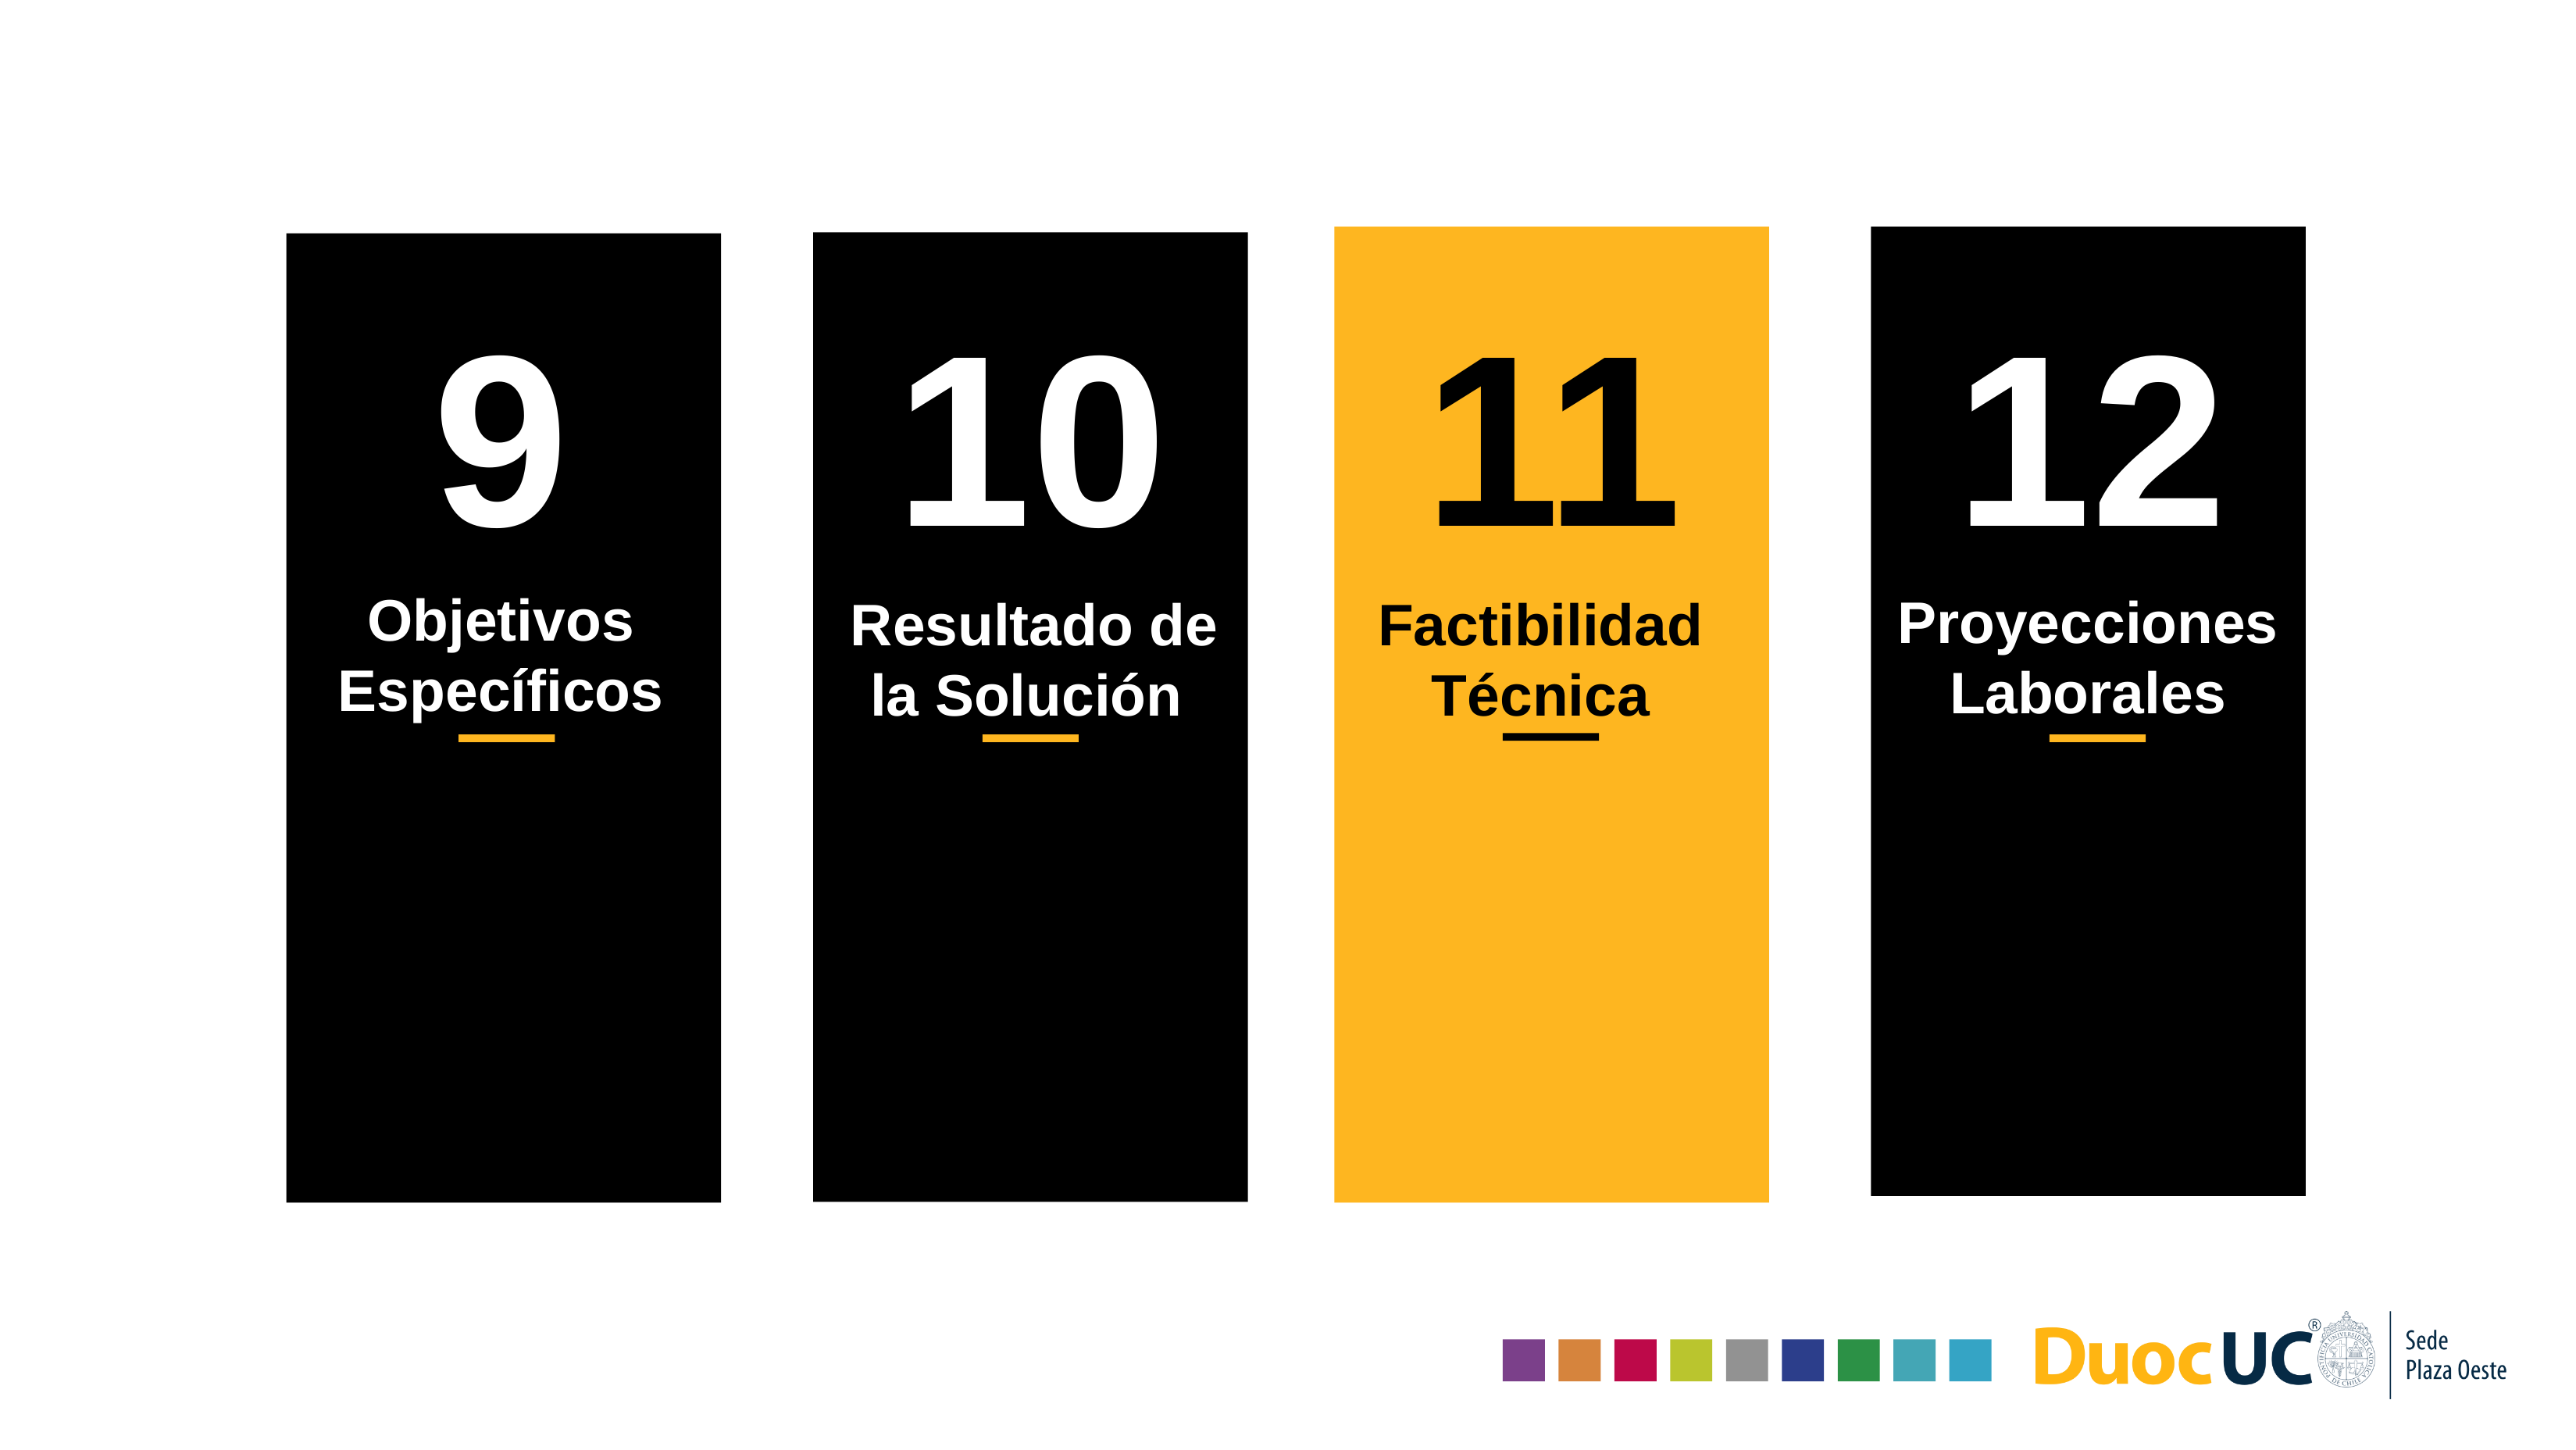

9
10
11
12
Objetivos Específicos
Proyecciones Laborales
Resultado de la Solución
Factibilidad Técnica